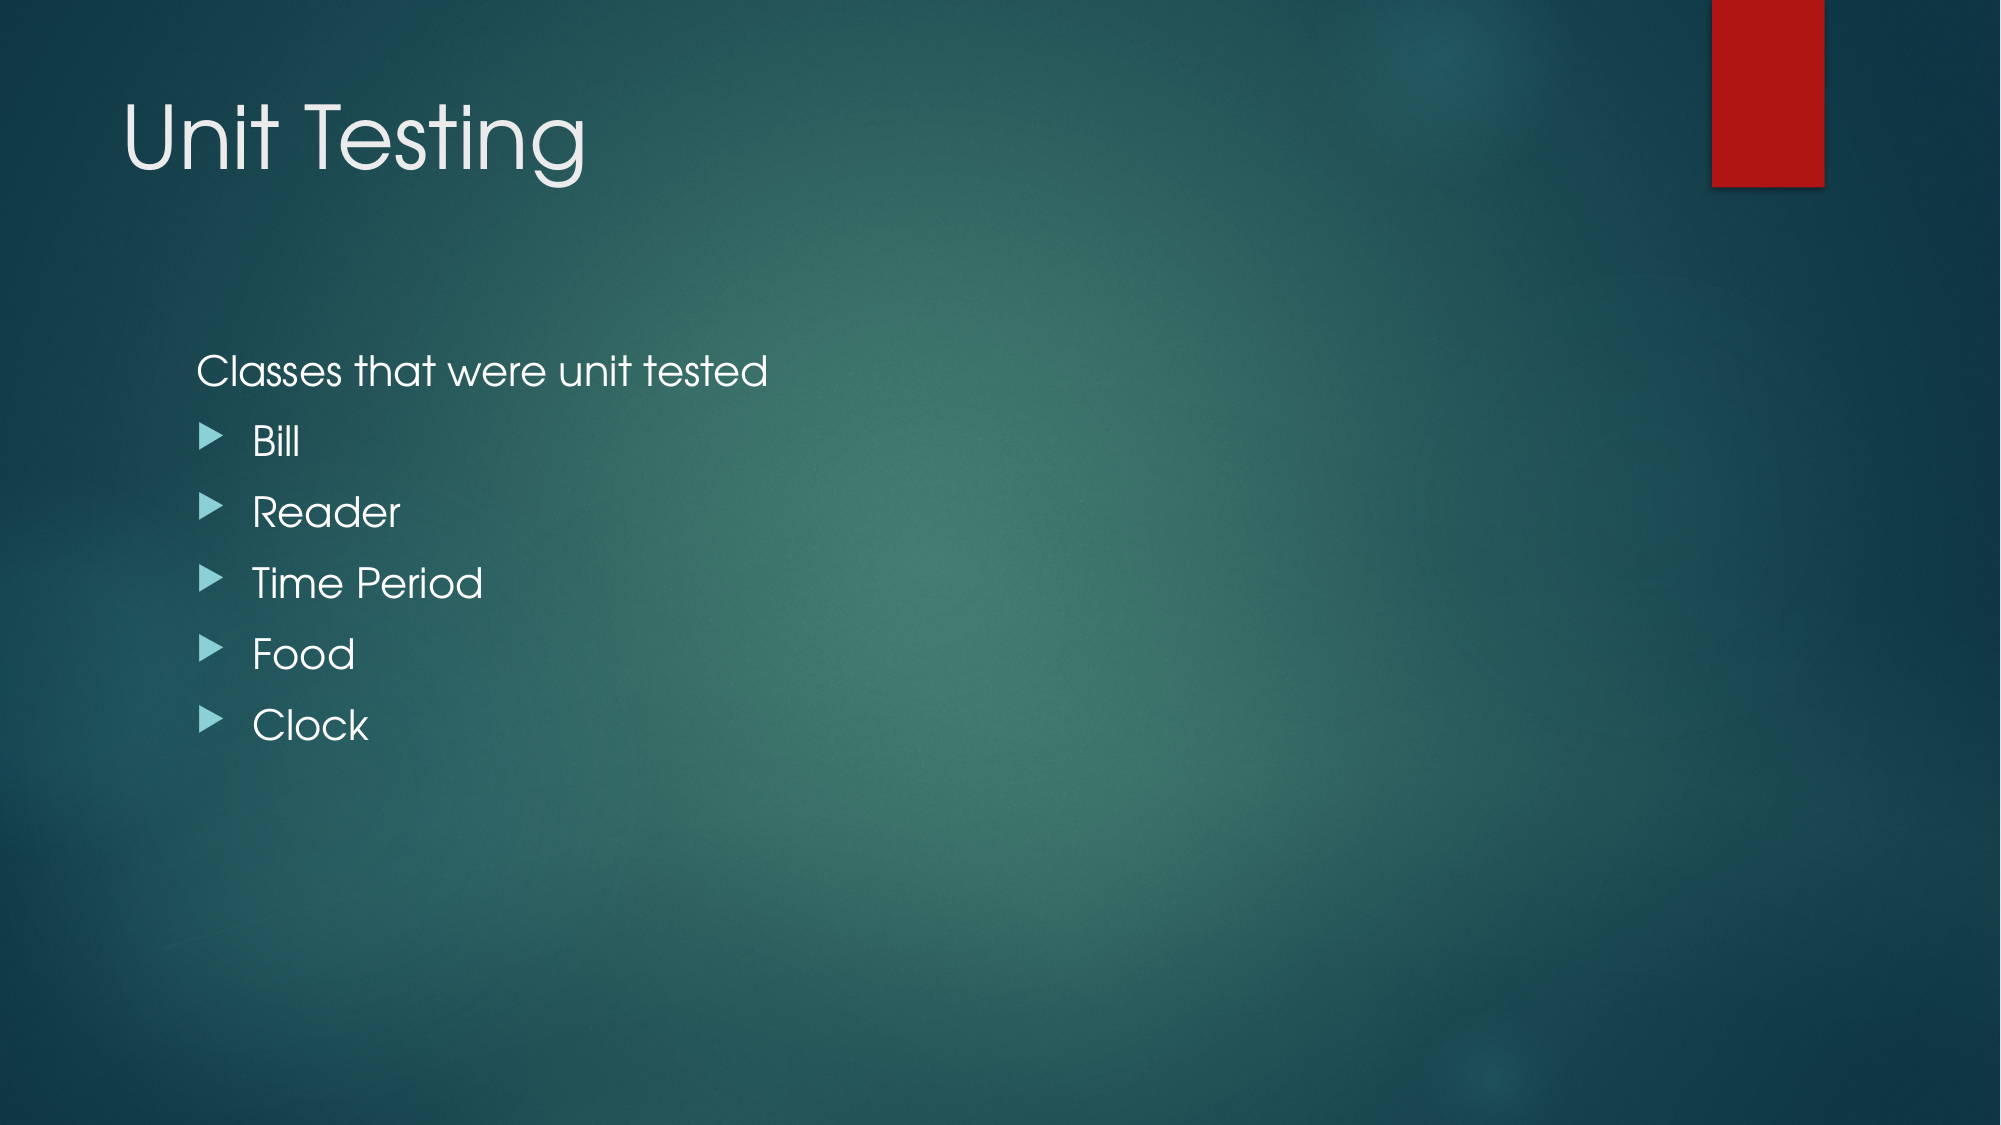

# Unit Testing
Classes that were unit tested
Bill
Reader
Time Period
Food
Clock